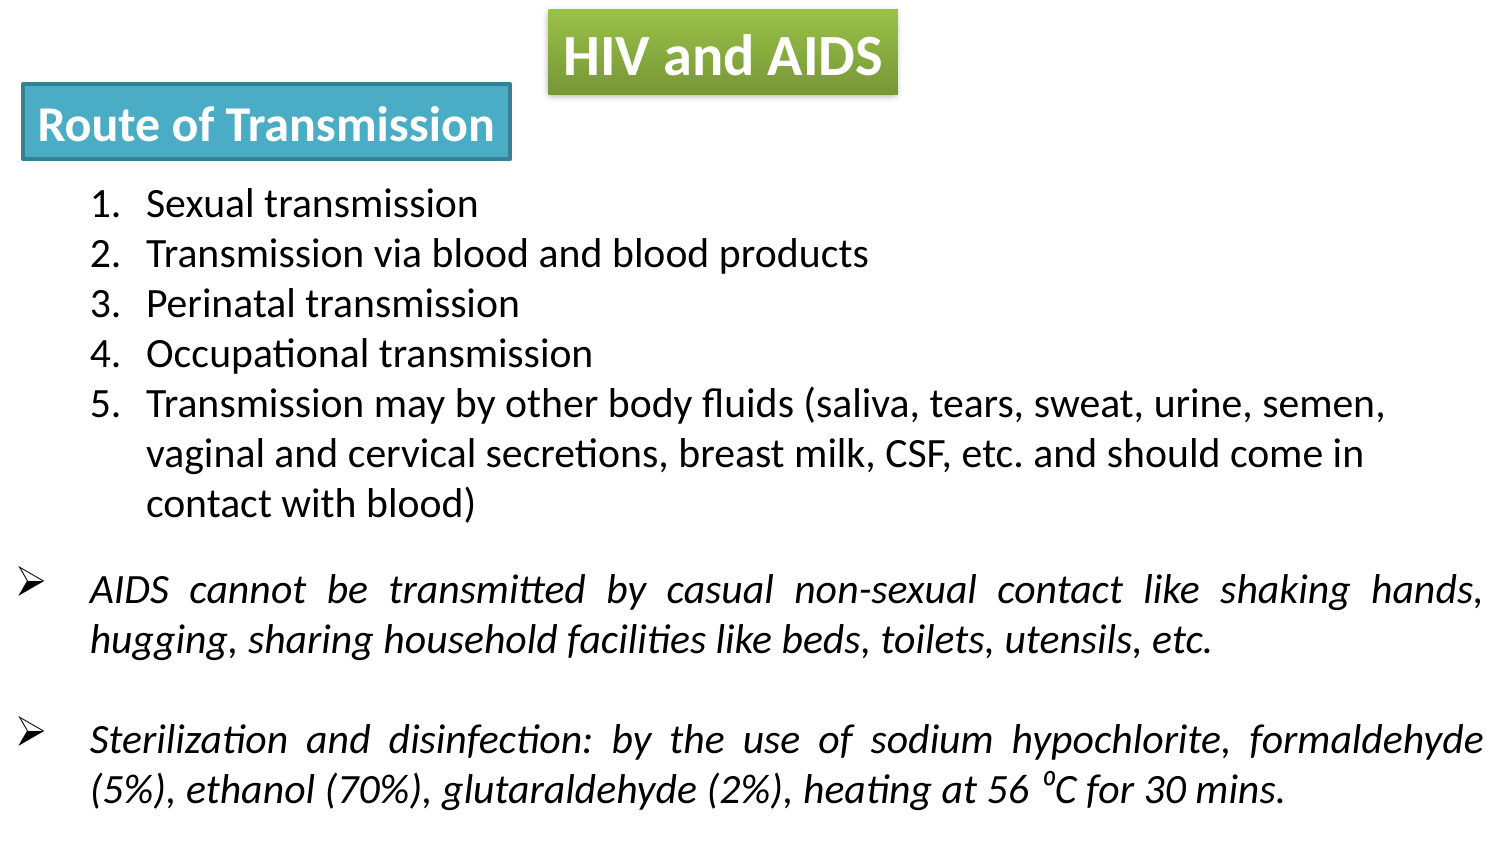

HIV and AIDS
Route of Transmission
Sexual transmission
Transmission via blood and blood products
Perinatal transmission
Occupational transmission
Transmission may by other body fluids (saliva, tears, sweat, urine, semen, vaginal and cervical secretions, breast milk, CSF, etc. and should come in contact with blood)
AIDS cannot be transmitted by casual non-sexual contact like shaking hands, hugging, sharing household facilities like beds, toilets, utensils, etc.

Sterilization and disinfection: by the use of sodium hypochlorite, formaldehyde (5%), ethanol (70%), glutaraldehyde (2%), heating at 56 ⁰C for 30 mins.